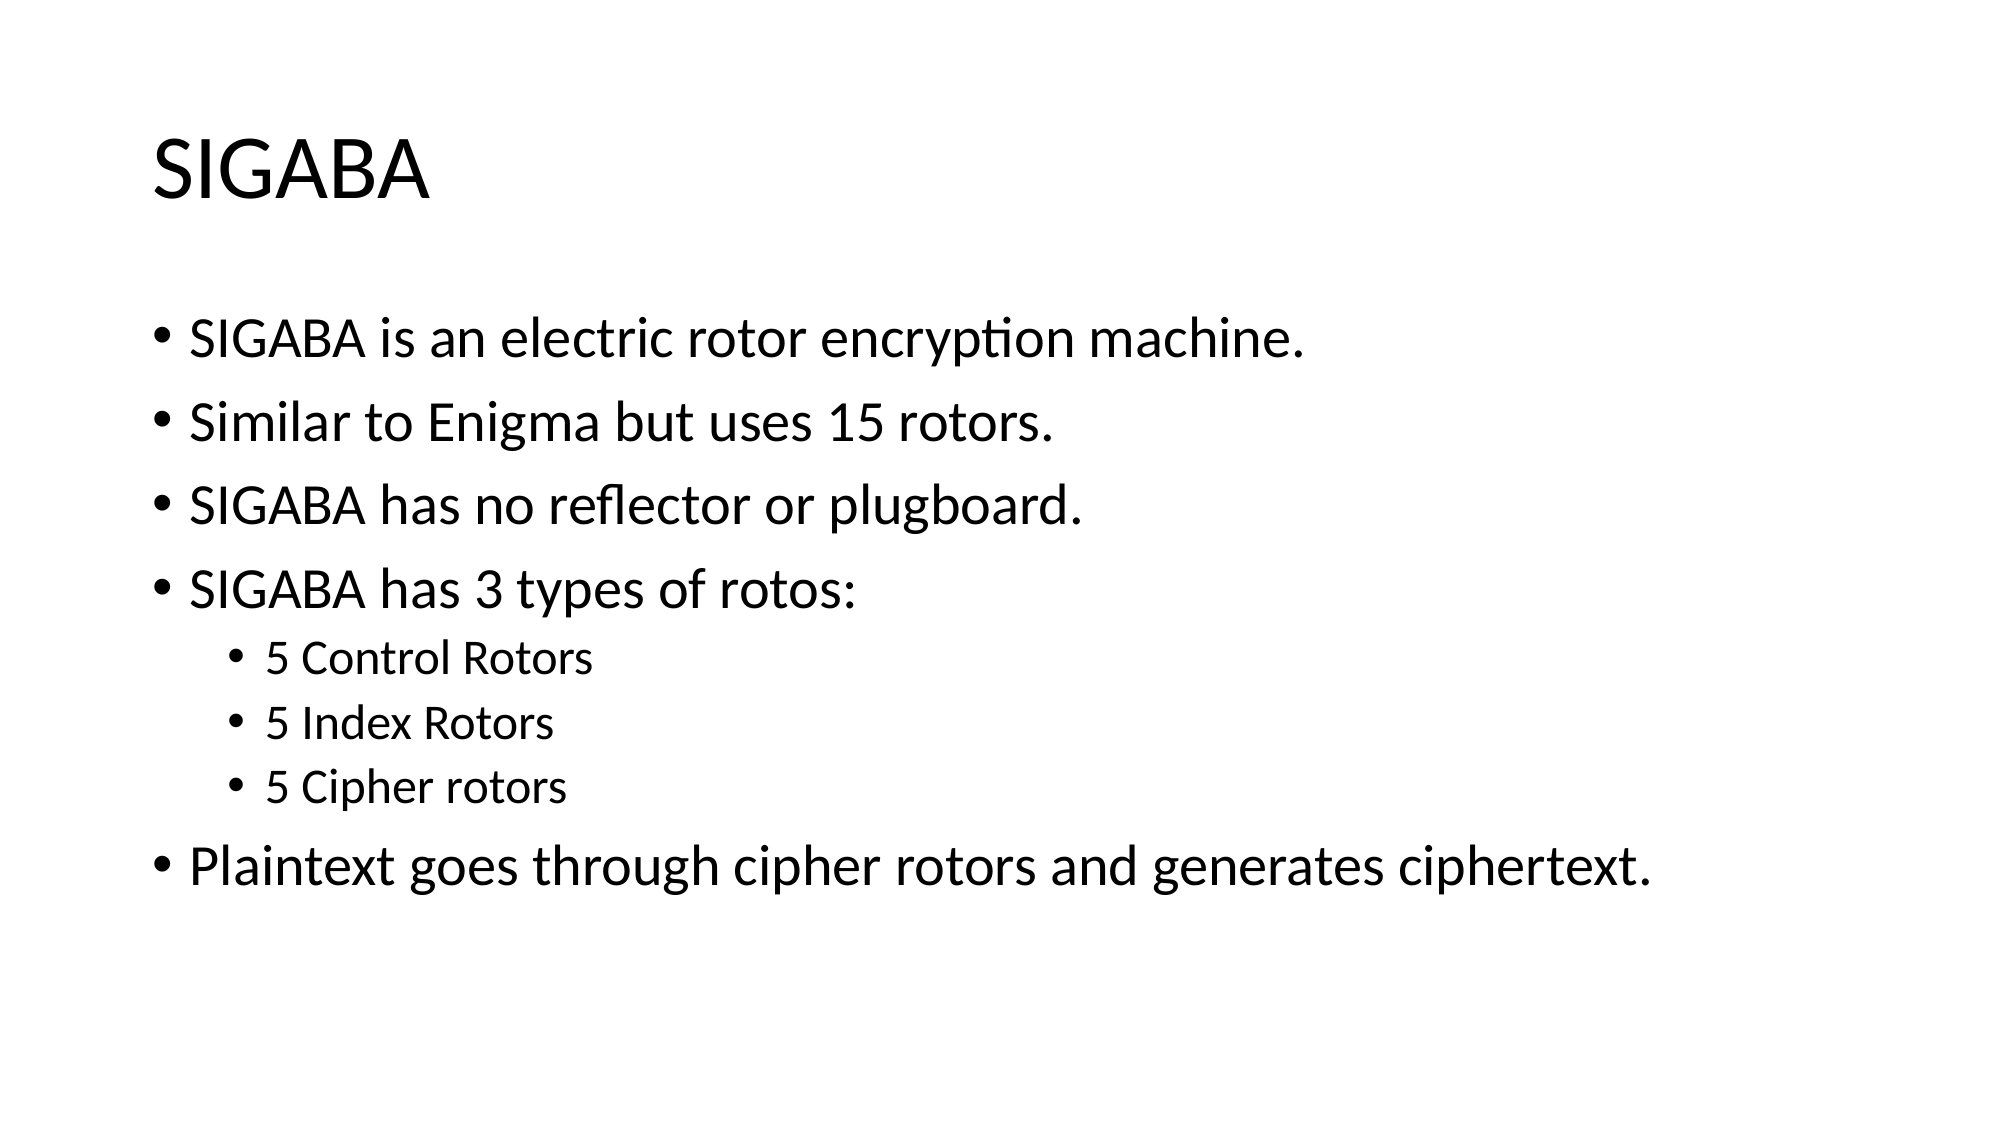

# SIGABA
SIGABA is an electric rotor encryption machine.
Similar to Enigma but uses 15 rotors.
SIGABA has no reflector or plugboard.
SIGABA has 3 types of rotos:
5 Control Rotors
5 Index Rotors
5 Cipher rotors
Plaintext goes through cipher rotors and generates ciphertext.